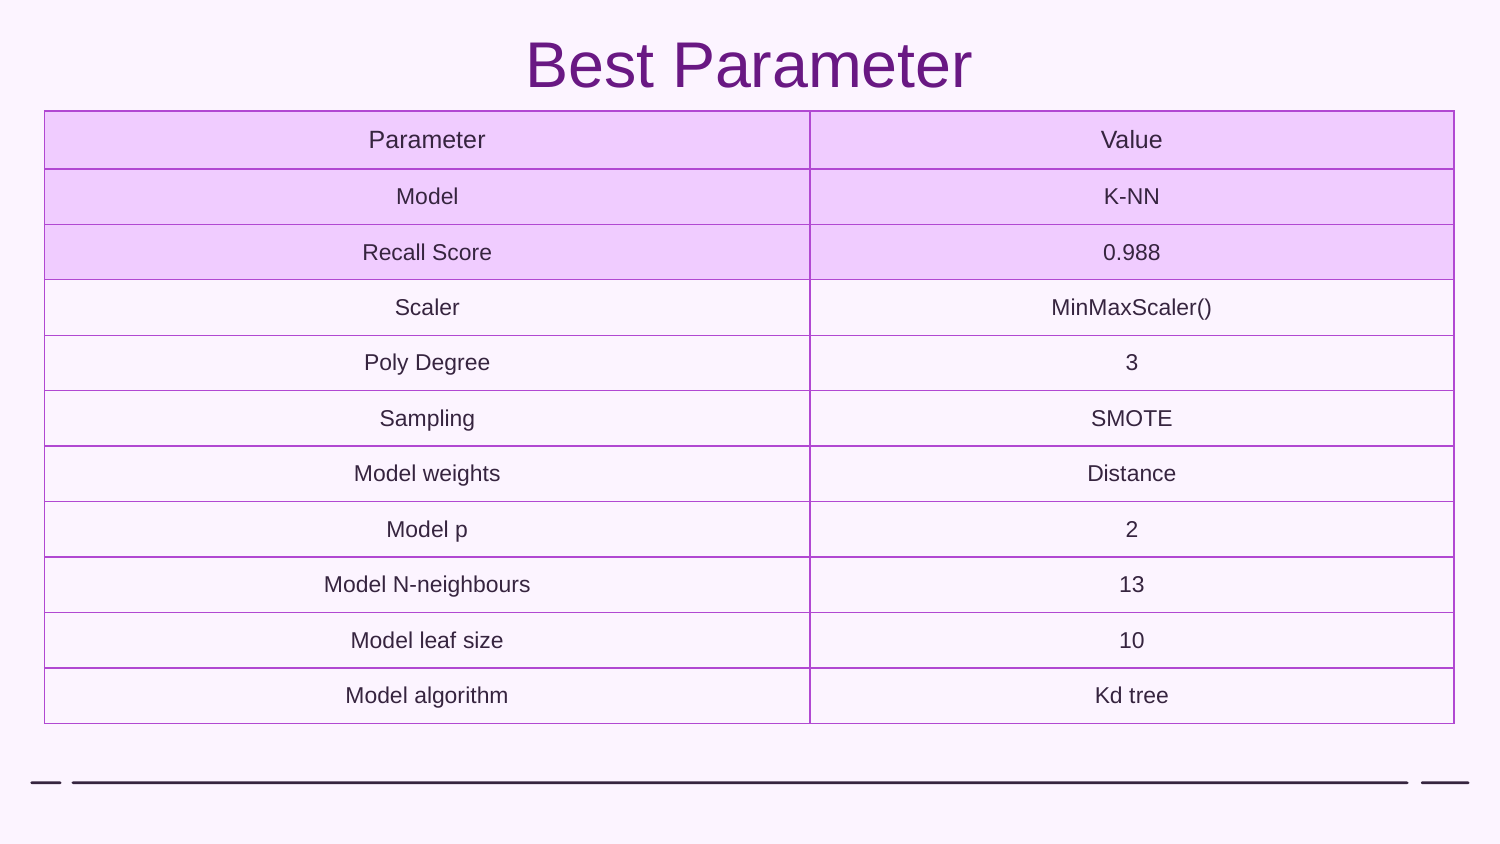

Best Parameter
| Parameter | Value |
| --- | --- |
| Model | K-NN |
| Recall Score | 0.988 |
| Scaler | MinMaxScaler() |
| Poly Degree | 3 |
| Sampling | SMOTE |
| Model weights | Distance |
| Model p | 2 |
| Model N-neighbours | 13 |
| Model leaf size | 10 |
| Model algorithm | Kd tree |